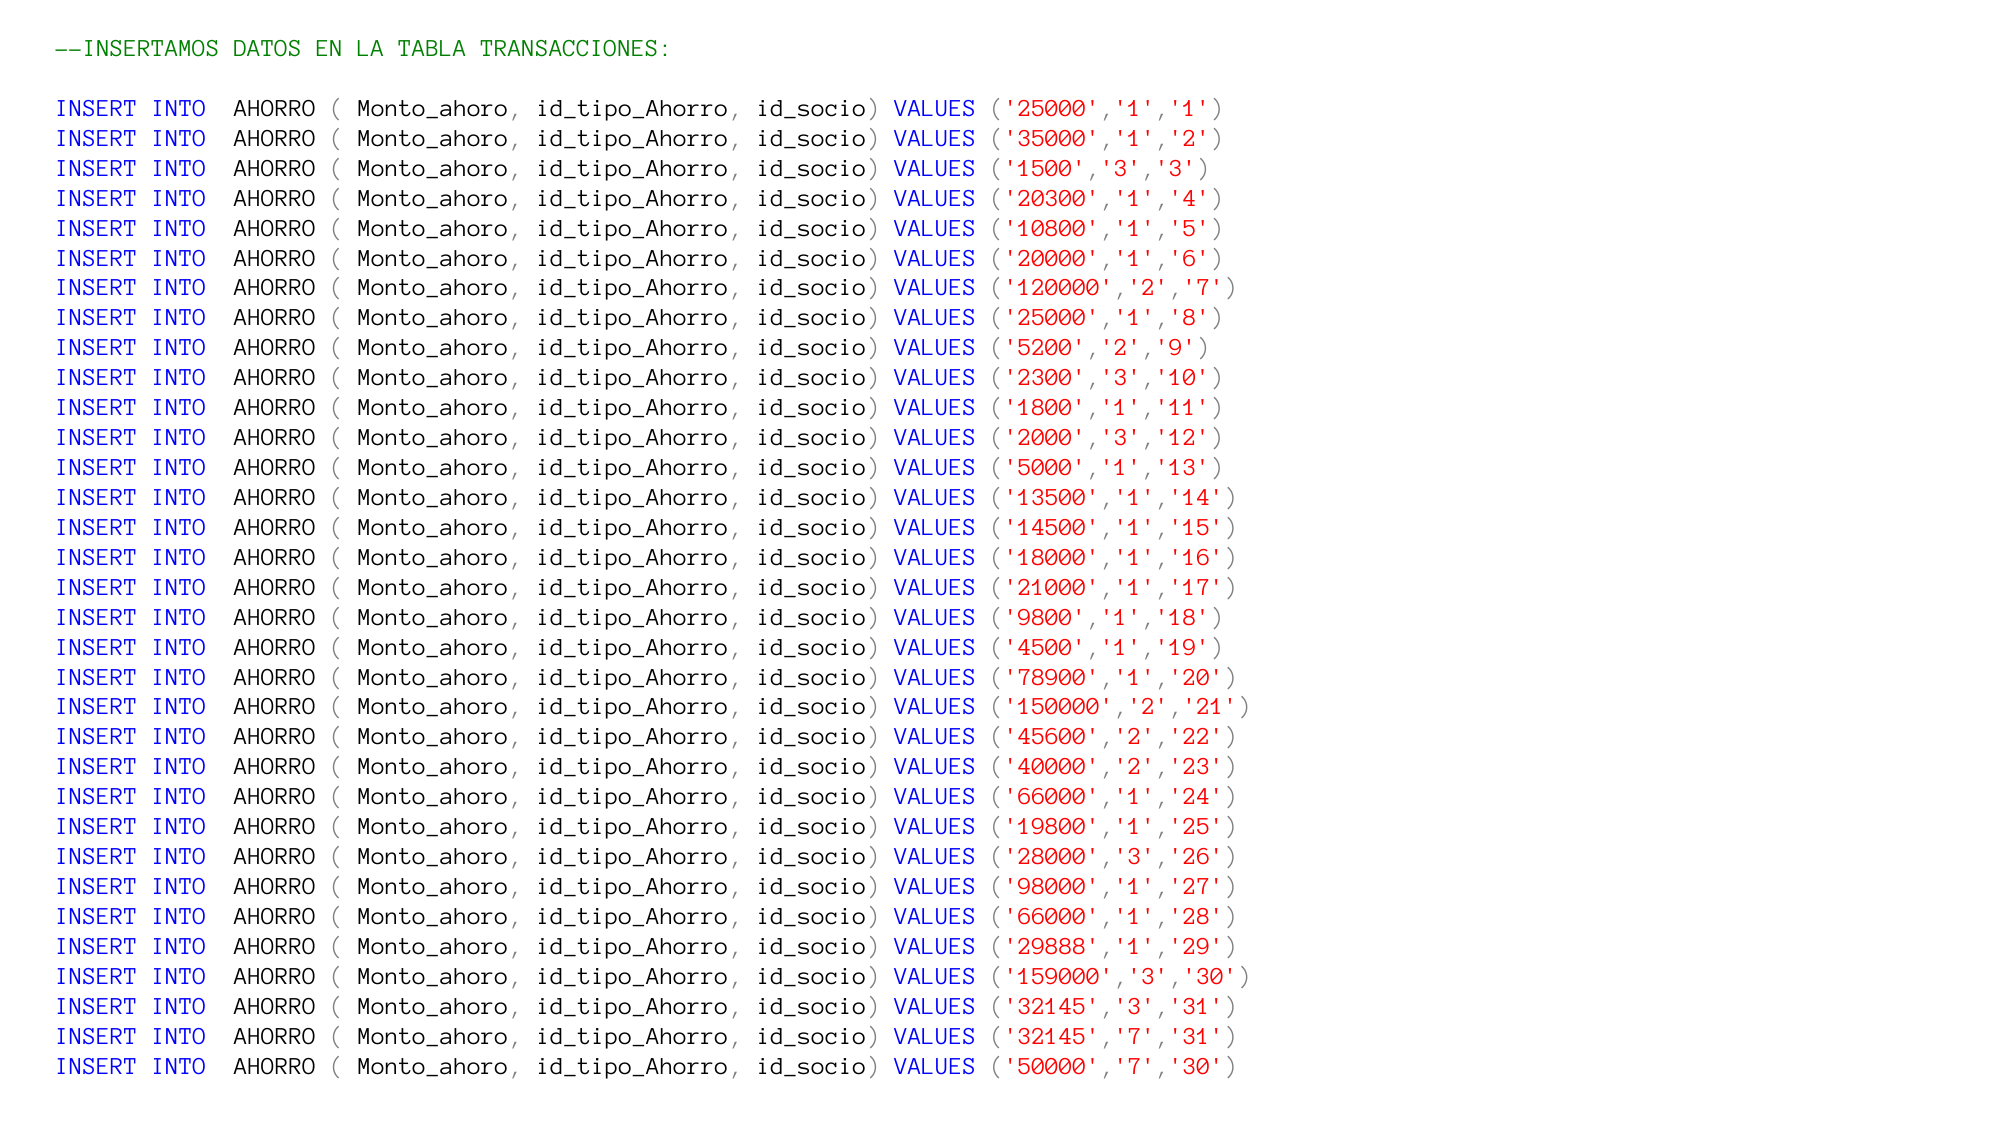

--INSERTAMOS DATOS EN LA TABLA TRANSACCIONES:

INSERT INTO  AHORRO ( Monto_ahoro, id_tipo_Ahorro, id_socio) VALUES ('25000','1','1')
INSERT INTO  AHORRO ( Monto_ahoro, id_tipo_Ahorro, id_socio) VALUES ('35000','1','2')
INSERT INTO  AHORRO ( Monto_ahoro, id_tipo_Ahorro, id_socio) VALUES ('1500','3','3')
INSERT INTO  AHORRO ( Monto_ahoro, id_tipo_Ahorro, id_socio) VALUES ('20300','1','4')
INSERT INTO  AHORRO ( Monto_ahoro, id_tipo_Ahorro, id_socio) VALUES ('10800','1','5')
INSERT INTO  AHORRO ( Monto_ahoro, id_tipo_Ahorro, id_socio) VALUES ('20000','1','6')
INSERT INTO  AHORRO ( Monto_ahoro, id_tipo_Ahorro, id_socio) VALUES ('120000','2','7')
INSERT INTO  AHORRO ( Monto_ahoro, id_tipo_Ahorro, id_socio) VALUES ('25000','1','8')
INSERT INTO  AHORRO ( Monto_ahoro, id_tipo_Ahorro, id_socio) VALUES ('5200','2','9')
INSERT INTO  AHORRO ( Monto_ahoro, id_tipo_Ahorro, id_socio) VALUES ('2300','3','10')
INSERT INTO  AHORRO ( Monto_ahoro, id_tipo_Ahorro, id_socio) VALUES ('1800','1','11')
INSERT INTO  AHORRO ( Monto_ahoro, id_tipo_Ahorro, id_socio) VALUES ('2000','3','12')
INSERT INTO  AHORRO ( Monto_ahoro, id_tipo_Ahorro, id_socio) VALUES ('5000','1','13')
INSERT INTO  AHORRO ( Monto_ahoro, id_tipo_Ahorro, id_socio) VALUES ('13500','1','14')
INSERT INTO  AHORRO ( Monto_ahoro, id_tipo_Ahorro, id_socio) VALUES ('14500','1','15')
INSERT INTO  AHORRO ( Monto_ahoro, id_tipo_Ahorro, id_socio) VALUES ('18000','1','16')
INSERT INTO  AHORRO ( Monto_ahoro, id_tipo_Ahorro, id_socio) VALUES ('21000','1','17')
INSERT INTO  AHORRO ( Monto_ahoro, id_tipo_Ahorro, id_socio) VALUES ('9800','1','18')
INSERT INTO  AHORRO ( Monto_ahoro, id_tipo_Ahorro, id_socio) VALUES ('4500','1','19')
INSERT INTO  AHORRO ( Monto_ahoro, id_tipo_Ahorro, id_socio) VALUES ('78900','1','20')
INSERT INTO  AHORRO ( Monto_ahoro, id_tipo_Ahorro, id_socio) VALUES ('150000','2','21')
INSERT INTO  AHORRO ( Monto_ahoro, id_tipo_Ahorro, id_socio) VALUES ('45600','2','22')
INSERT INTO  AHORRO ( Monto_ahoro, id_tipo_Ahorro, id_socio) VALUES ('40000','2','23')
INSERT INTO  AHORRO ( Monto_ahoro, id_tipo_Ahorro, id_socio) VALUES ('66000','1','24')
INSERT INTO  AHORRO ( Monto_ahoro, id_tipo_Ahorro, id_socio) VALUES ('19800','1','25')
INSERT INTO  AHORRO ( Monto_ahoro, id_tipo_Ahorro, id_socio) VALUES ('28000','3','26')
INSERT INTO  AHORRO ( Monto_ahoro, id_tipo_Ahorro, id_socio) VALUES ('98000','1','27')
INSERT INTO  AHORRO ( Monto_ahoro, id_tipo_Ahorro, id_socio) VALUES ('66000','1','28')
INSERT INTO  AHORRO ( Monto_ahoro, id_tipo_Ahorro, id_socio) VALUES ('29888','1','29')
INSERT INTO  AHORRO ( Monto_ahoro, id_tipo_Ahorro, id_socio) VALUES ('159000','3','30')
INSERT INTO  AHORRO ( Monto_ahoro, id_tipo_Ahorro, id_socio) VALUES ('32145','3','31')
INSERT INTO  AHORRO ( Monto_ahoro, id_tipo_Ahorro, id_socio) VALUES ('32145','7','31')
INSERT INTO  AHORRO ( Monto_ahoro, id_tipo_Ahorro, id_socio) VALUES ('50000','7','30')